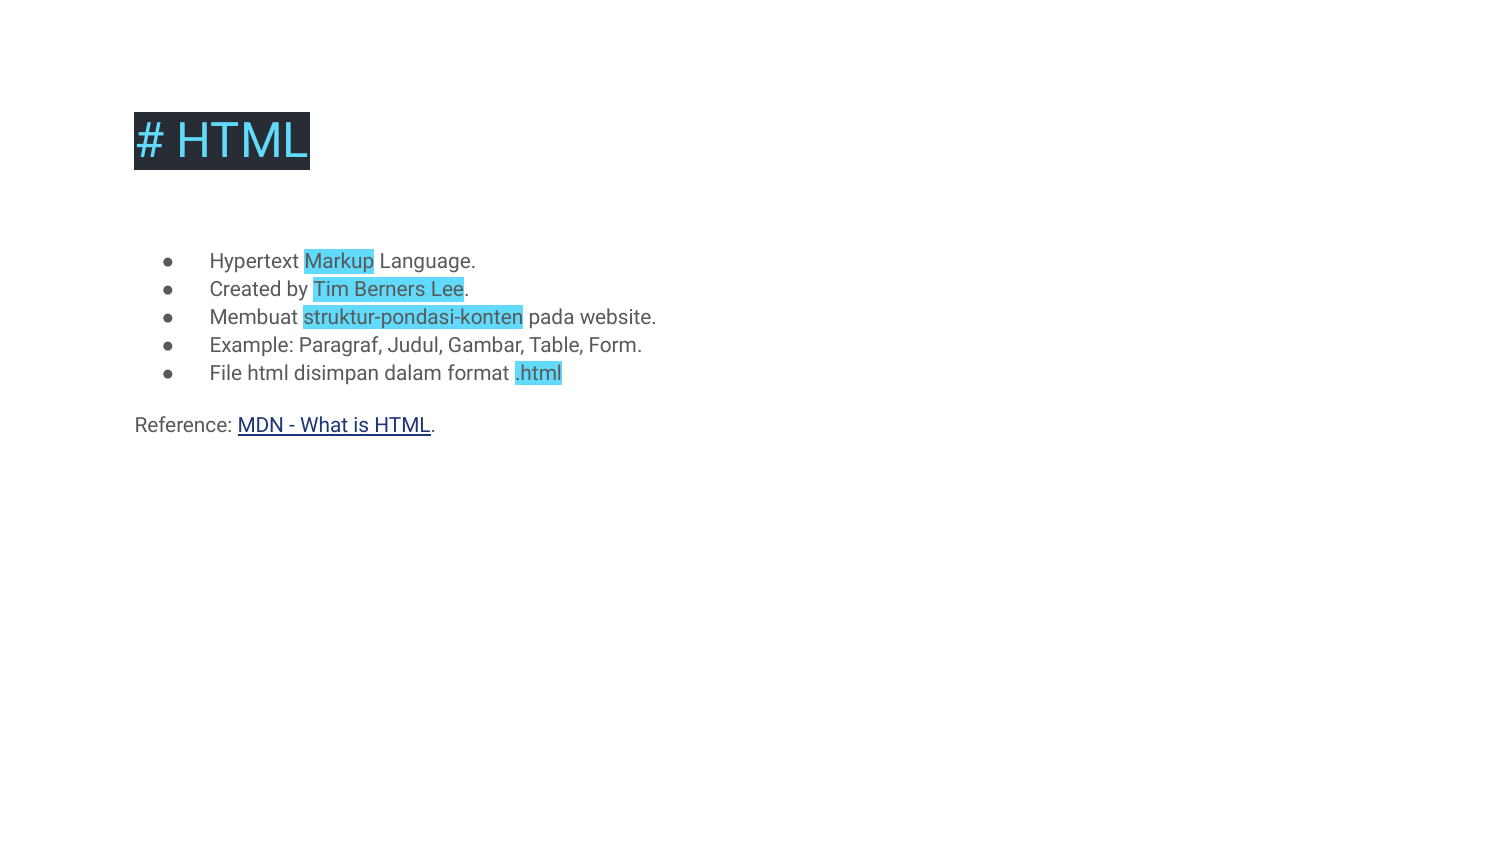

# HTML
Hypertext Markup Language.
Created by Tim Berners Lee.
Membuat struktur-pondasi-konten pada website.
Example: Paragraf, Judul, Gambar, Table, Form.
File html disimpan dalam format .html
Reference: MDN - What is HTML.